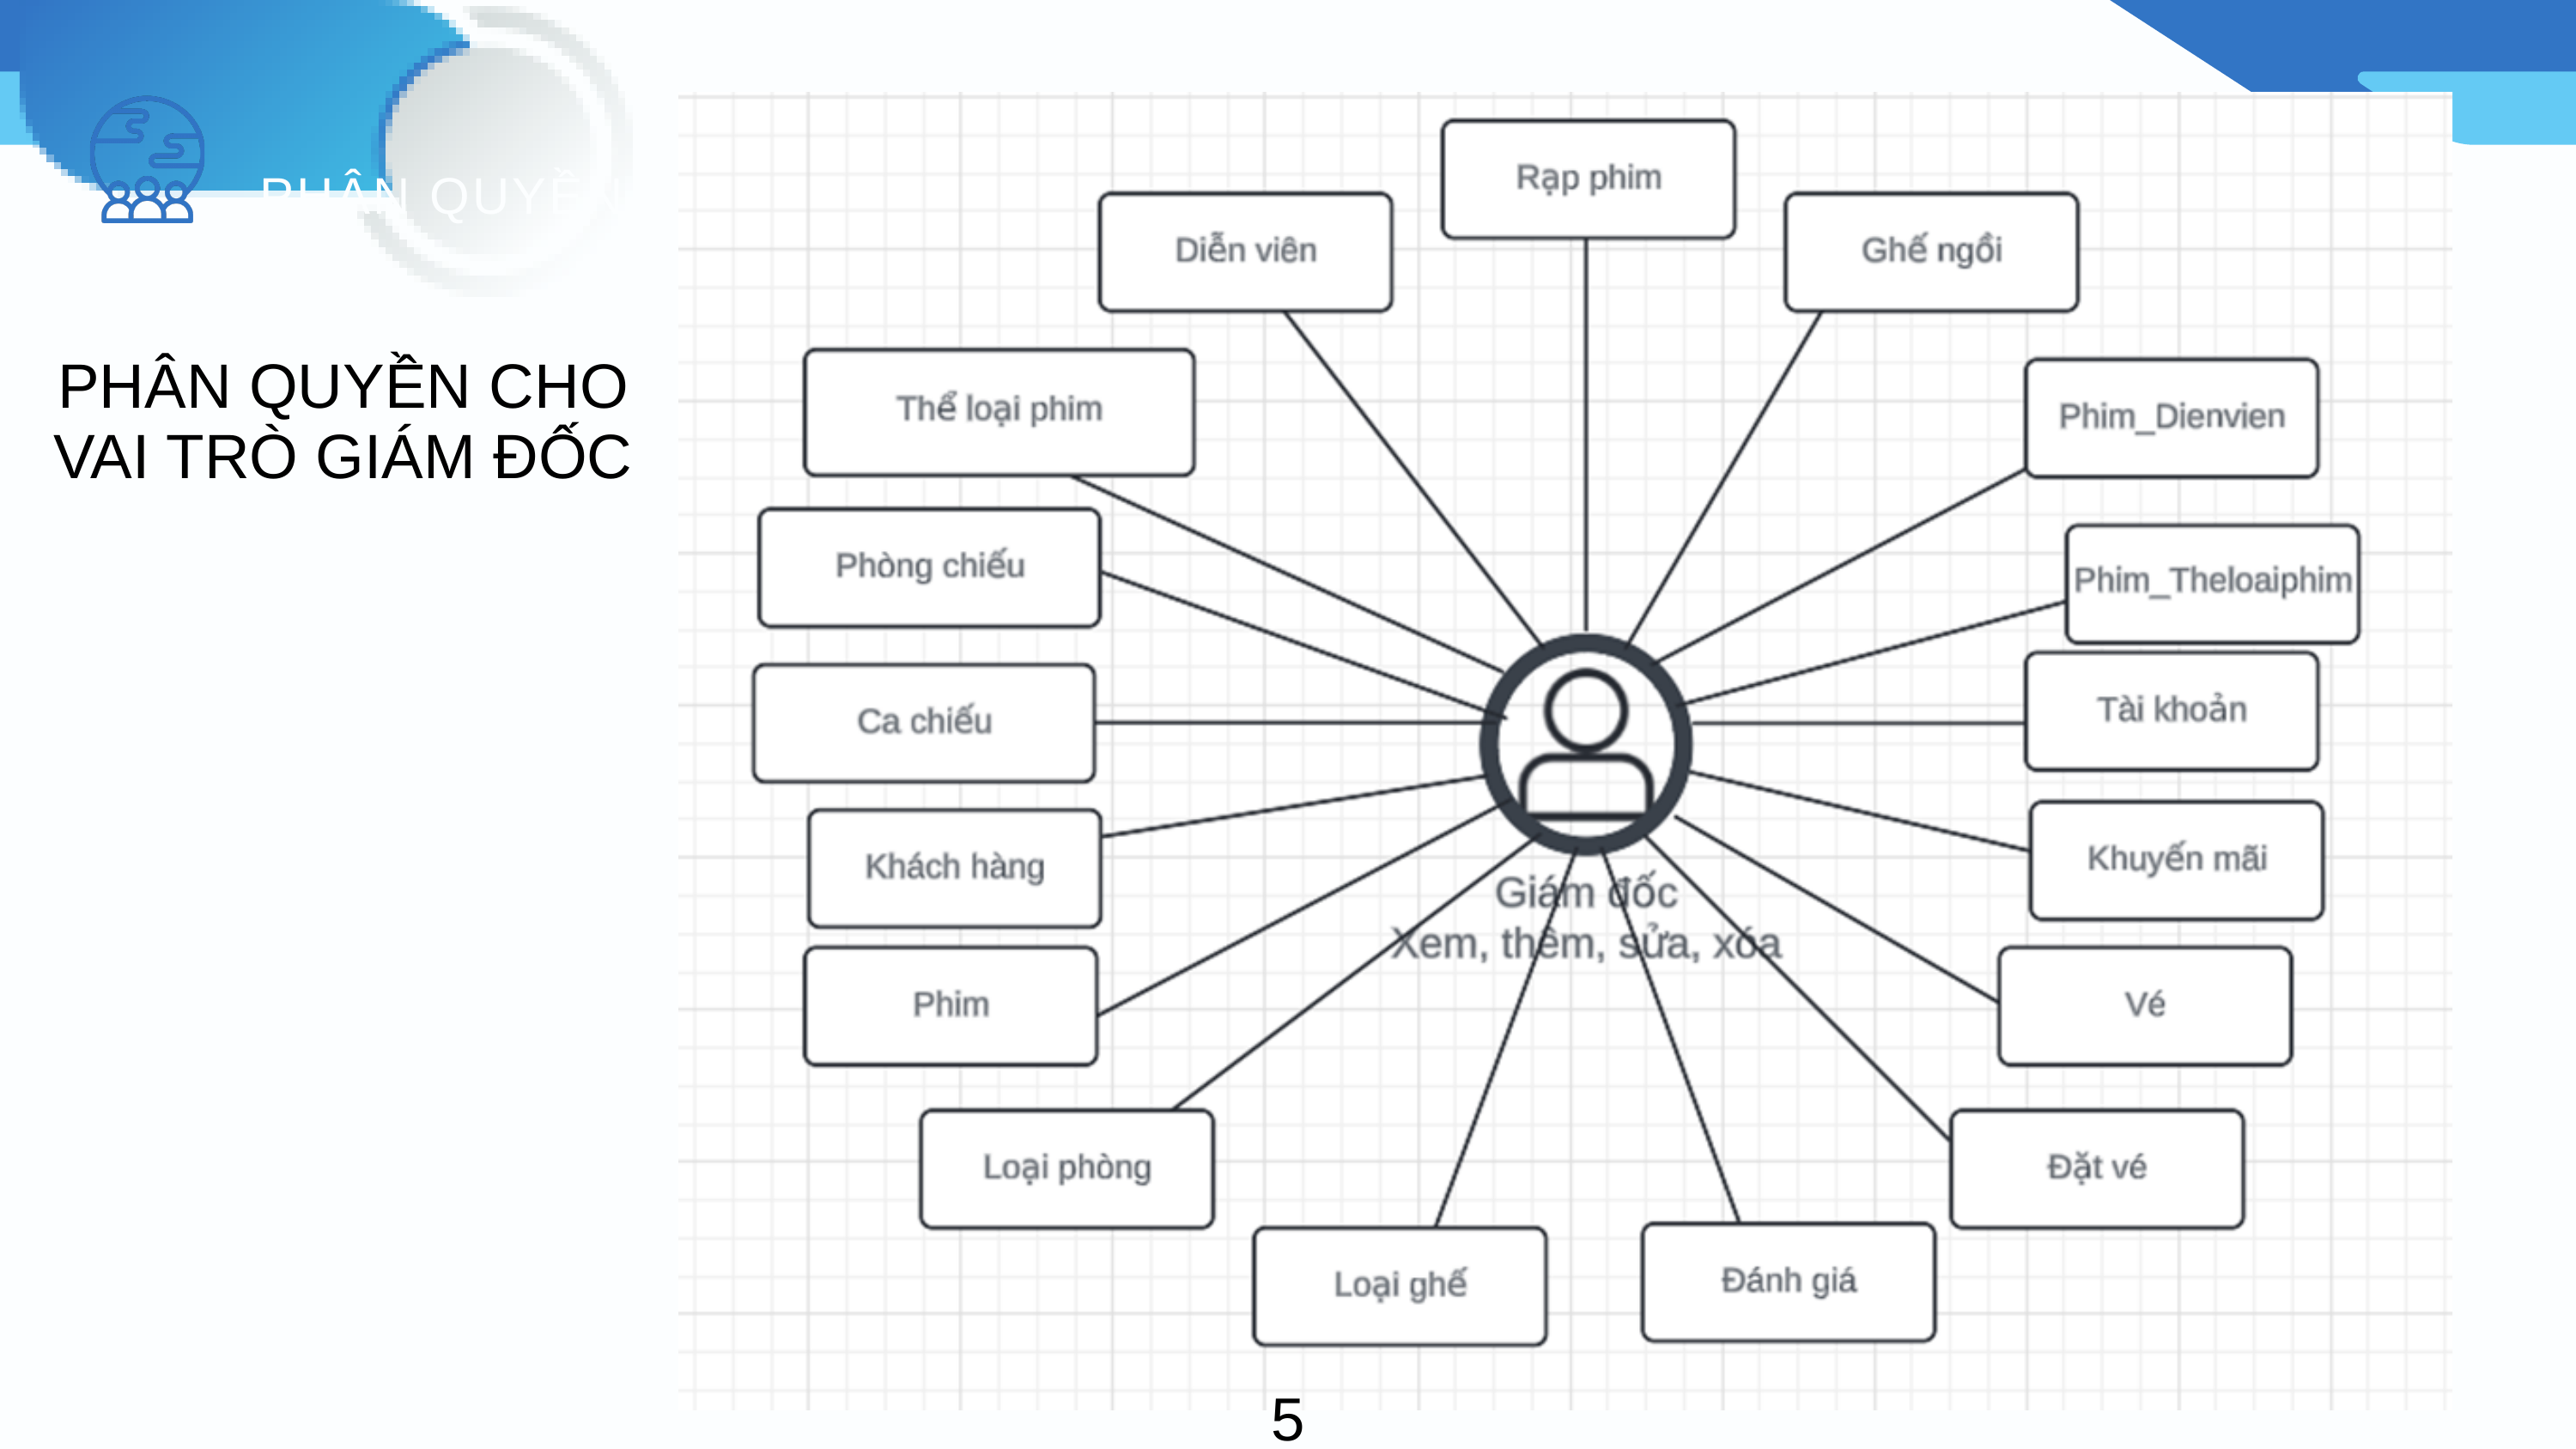

PHÂN QUYỀN
PHÂN QUYỀN CHO VAI TRÒ GIÁM ĐỐC
51